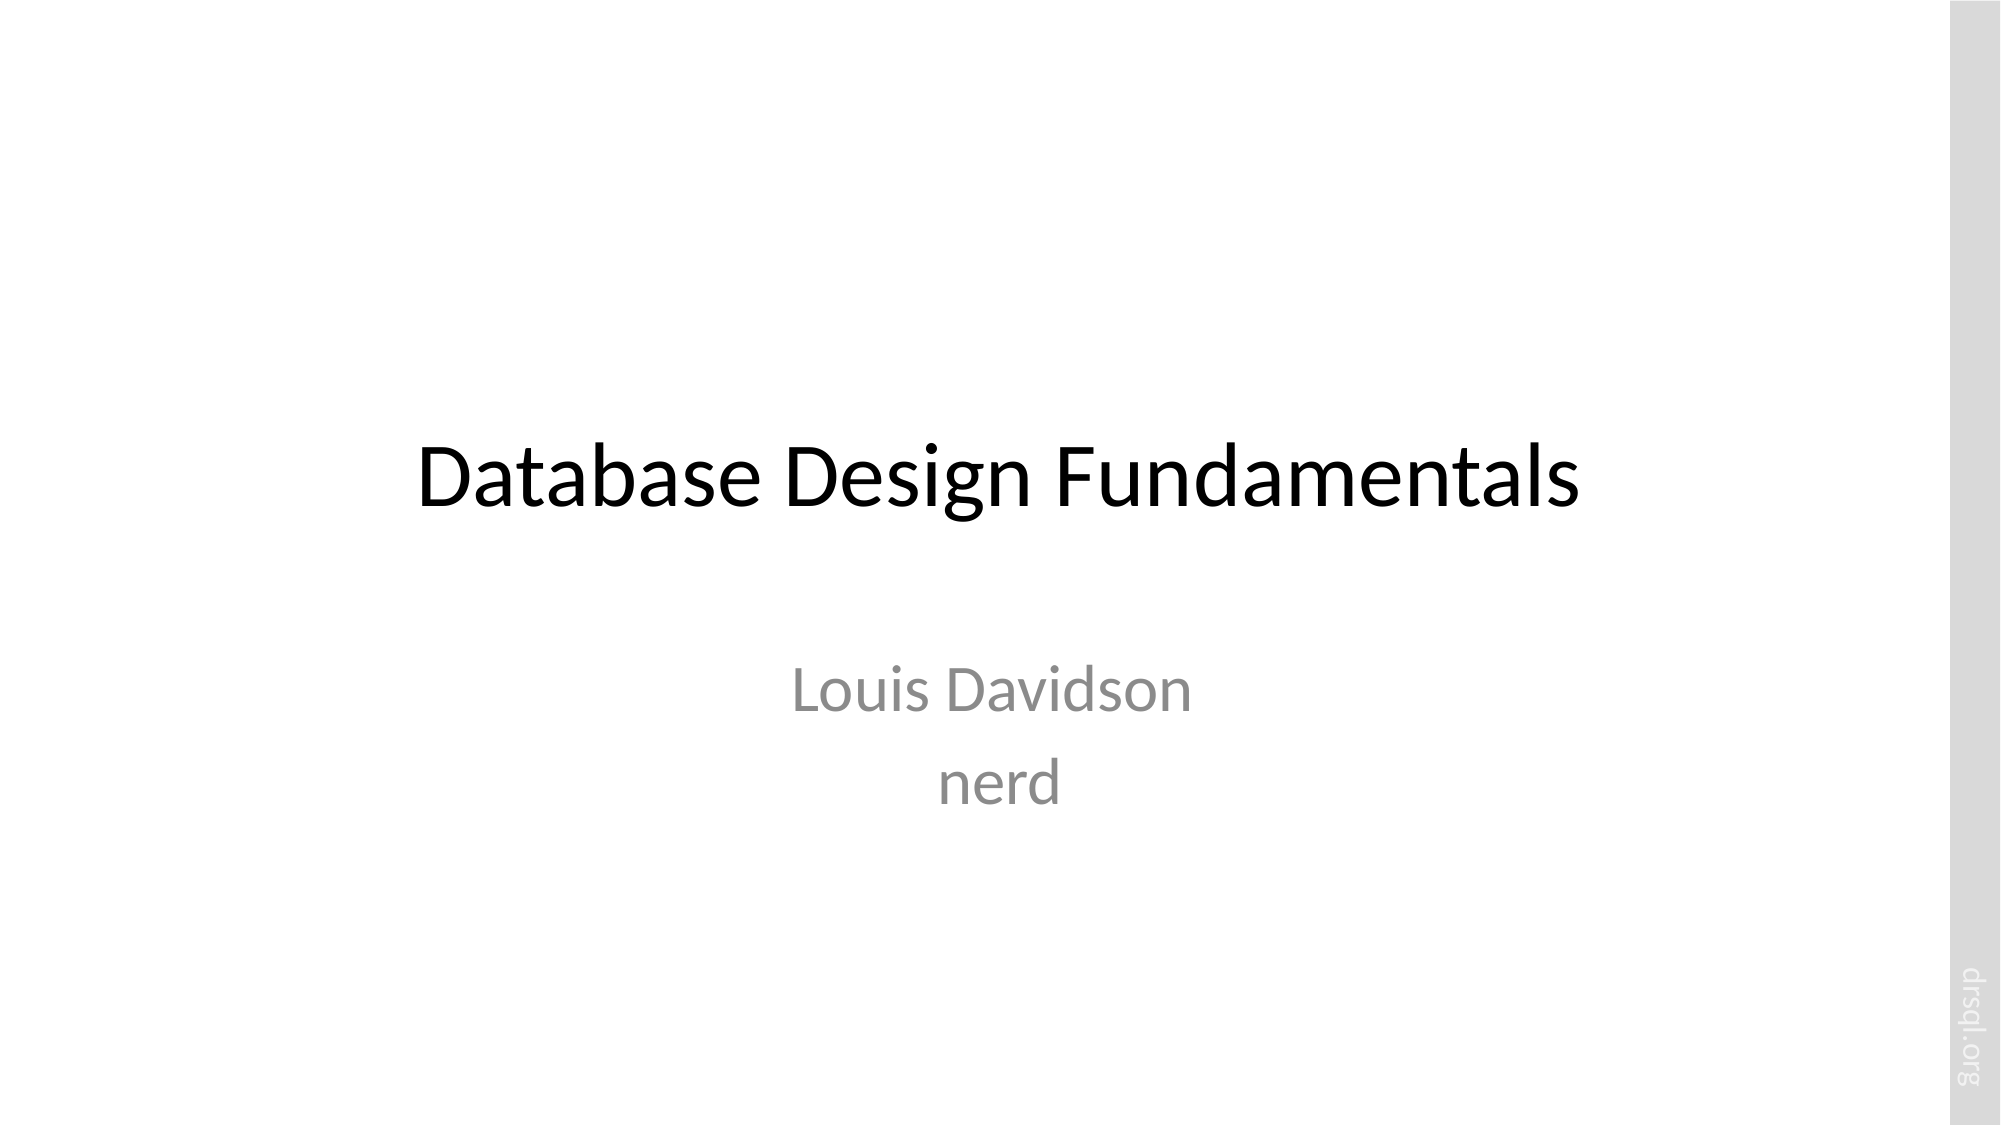

# Database Design Fundamentals

Louis Davidson
nerd